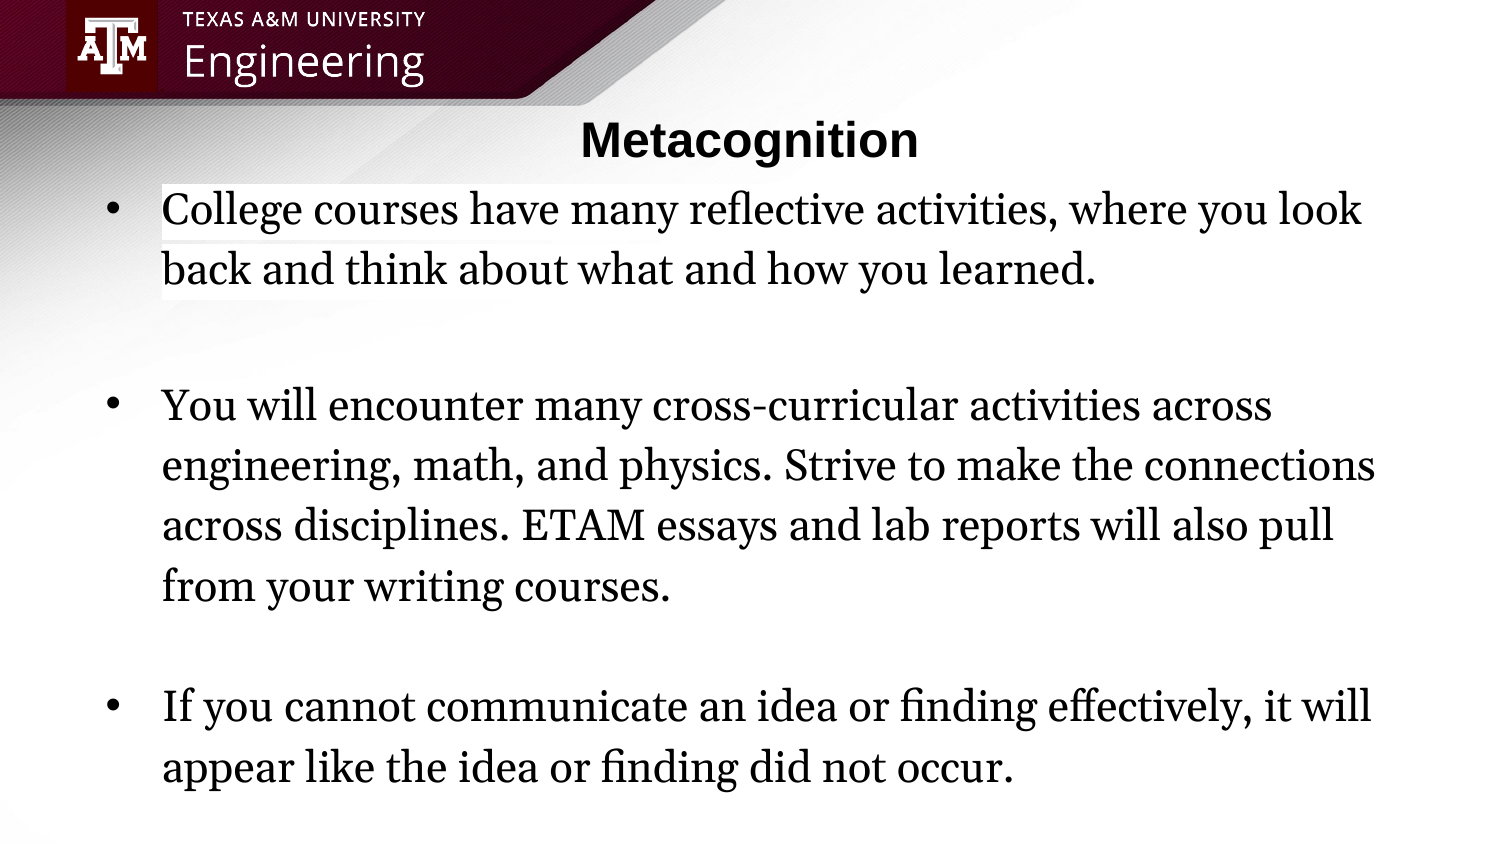

# Metacognition
College courses have many reflective activities, where you look back and think about what and how you learned.

You will encounter many cross-curricular activities across engineering, math, and physics. Strive to make the connections across disciplines. ETAM essays and lab reports will also pull from your writing courses.

If you cannot communicate an idea or finding effectively, it will appear like the idea or finding did not occur.